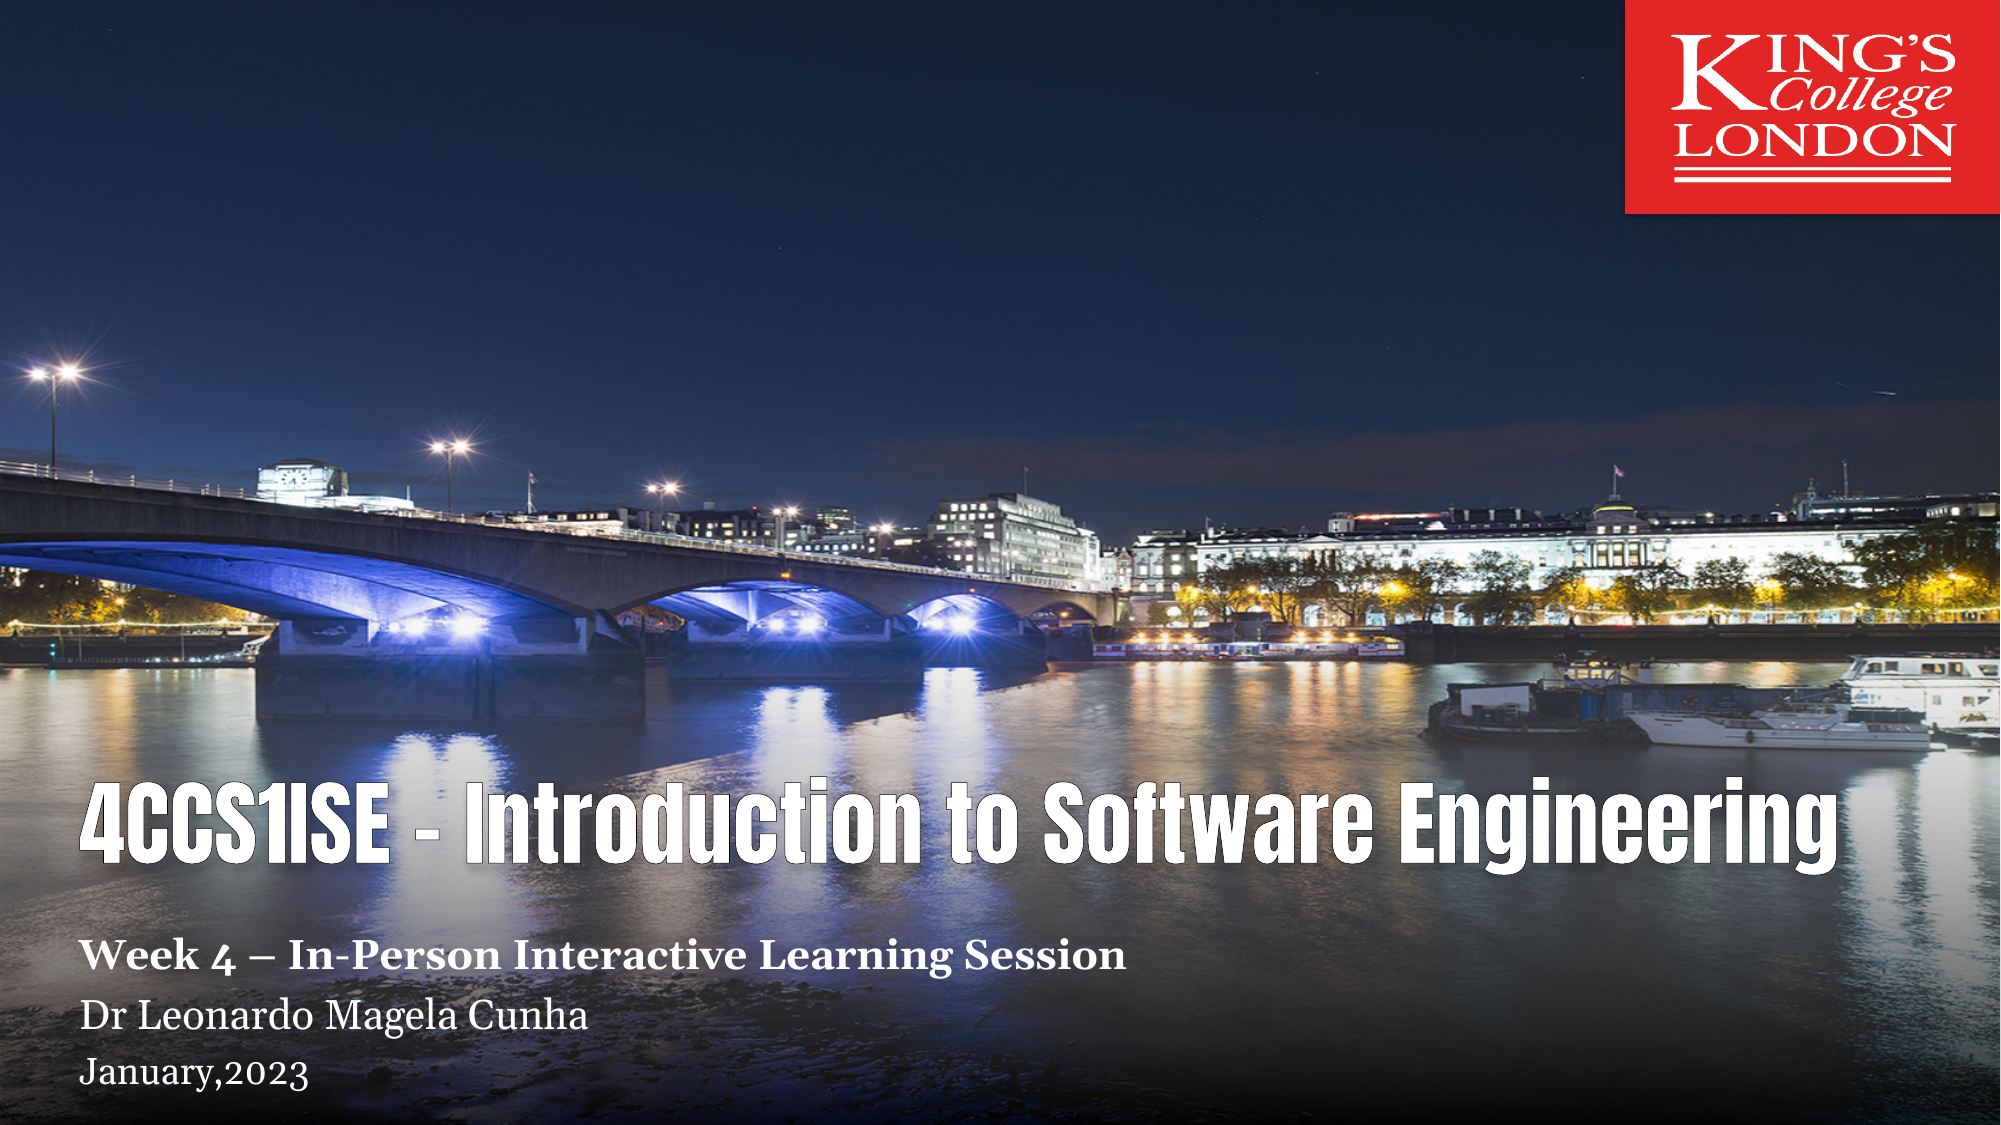

# 4CCS1ISE – Introduction to Software Engineering
Week 4 – In-Person Interactive Learning Session
Dr Leonardo Magela Cunha
January,2023